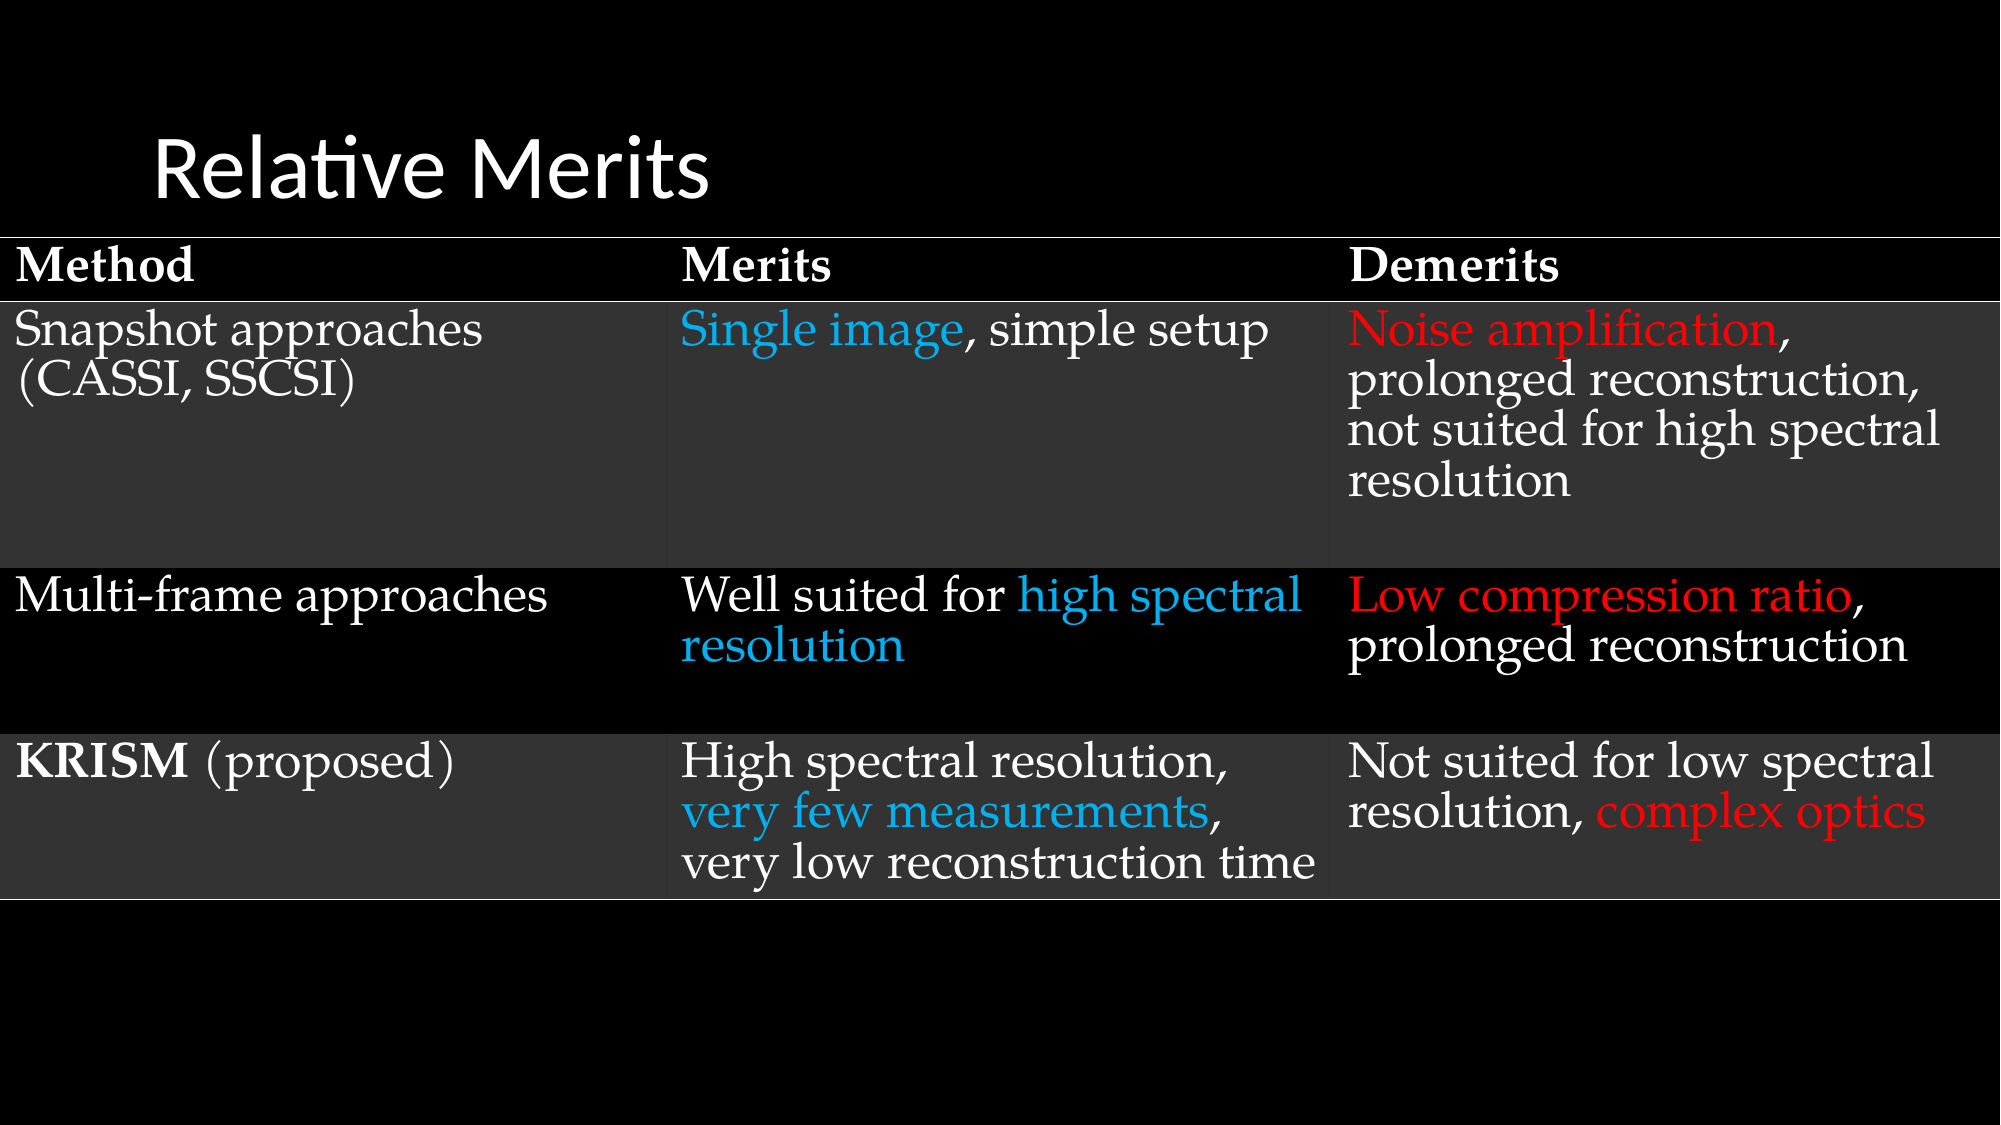

# Relative Merits
| Method | Merits | Demerits |
| --- | --- | --- |
| Snapshot approaches (CASSI, SSCSI) | Single image, simple setup | Noise amplification, prolonged reconstruction, not suited for high spectral resolution |
| Multi-frame approaches | Well suited for high spectral resolution | Low compression ratio, prolonged reconstruction |
| KRISM (proposed) | High spectral resolution, very few measurements, very low reconstruction time | Not suited for low spectral resolution, complex optics |